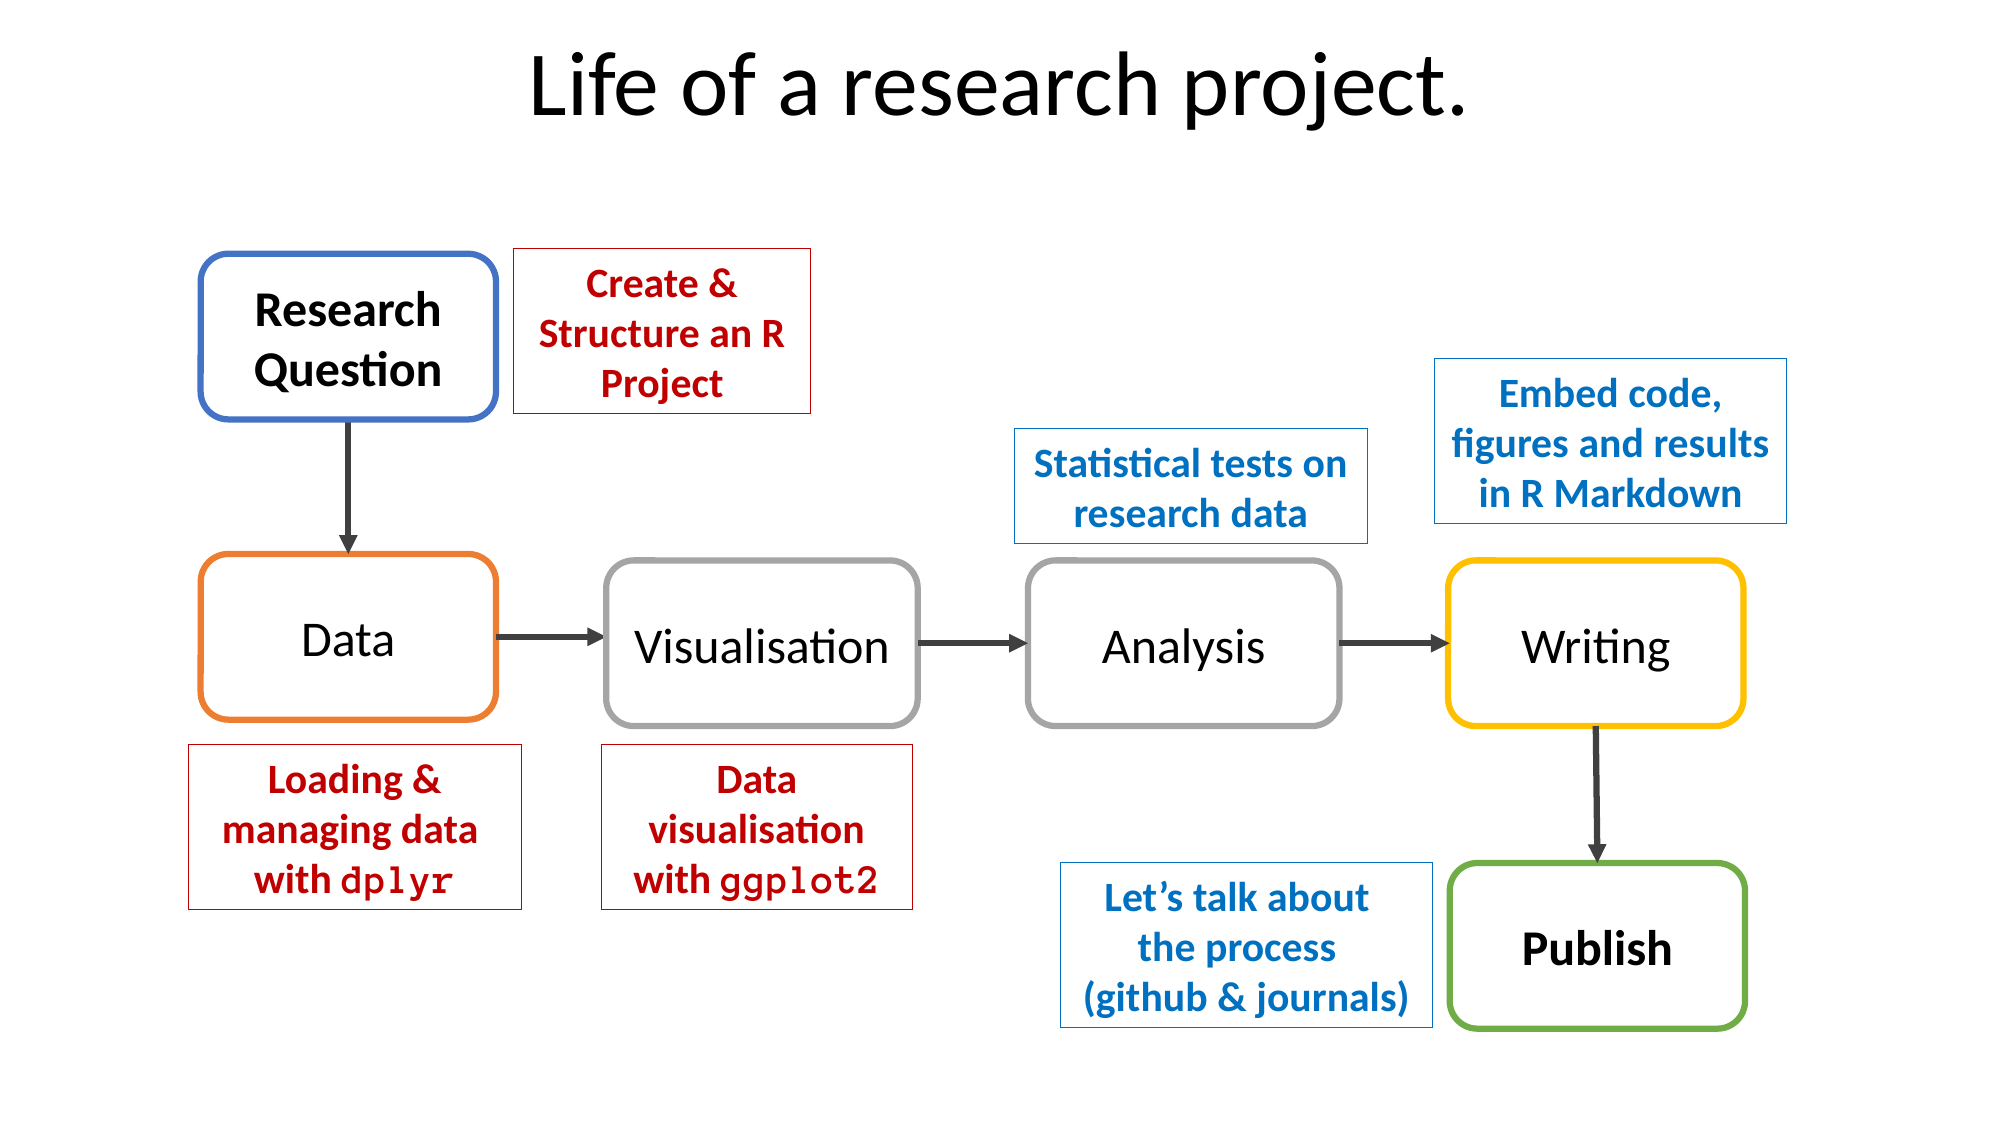

# Life of a research project.
Create & Structure an R Project
Research Question
Embed code, figures and results in R Markdown
Statistical tests on research data
Data
Visualisation
Analysis
Writing
Data visualisation with ggplot2
Loading & managing data
with dplyr
Let’s talk about   the process   (github & journals)
Publish